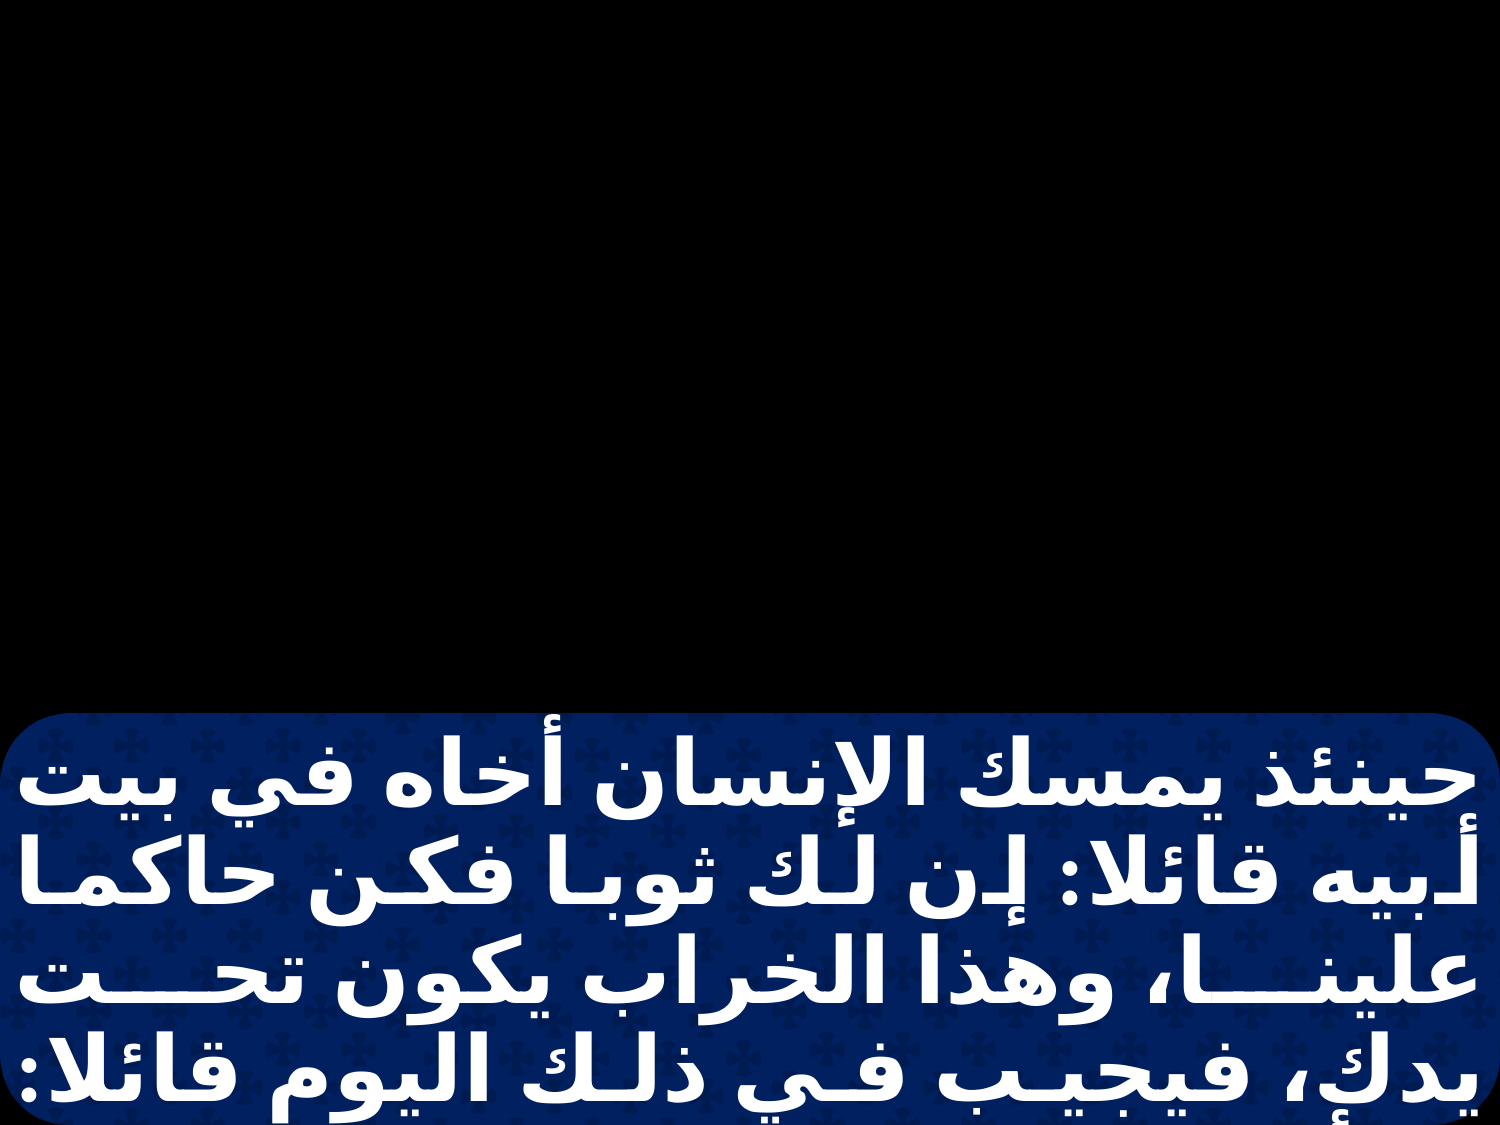

حينئذ يمسك الإنسان أخاه في بيت أبيه قائلا: إن لك ثوبا فكن حاكما علينا، وهذا الخراب يكون تحت يدك، فيجيب في ذلك اليوم قائلا: ما أنا بطبيبكم إنه ليس في بيتي خبز ولا ثوب، فلا تجعلوني حاكما